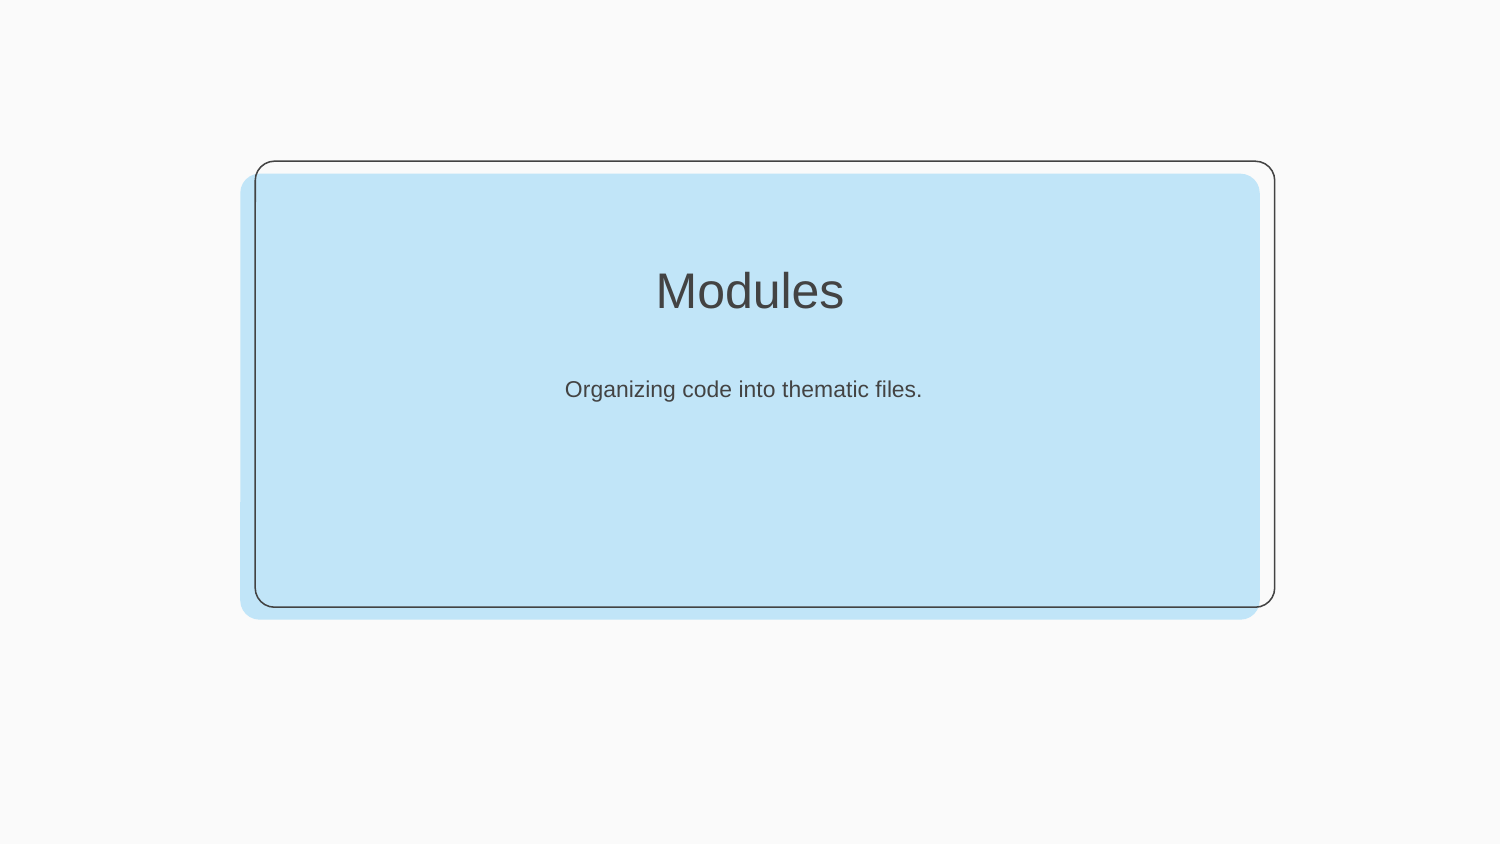

# Modules
Organizing code into thematic files.